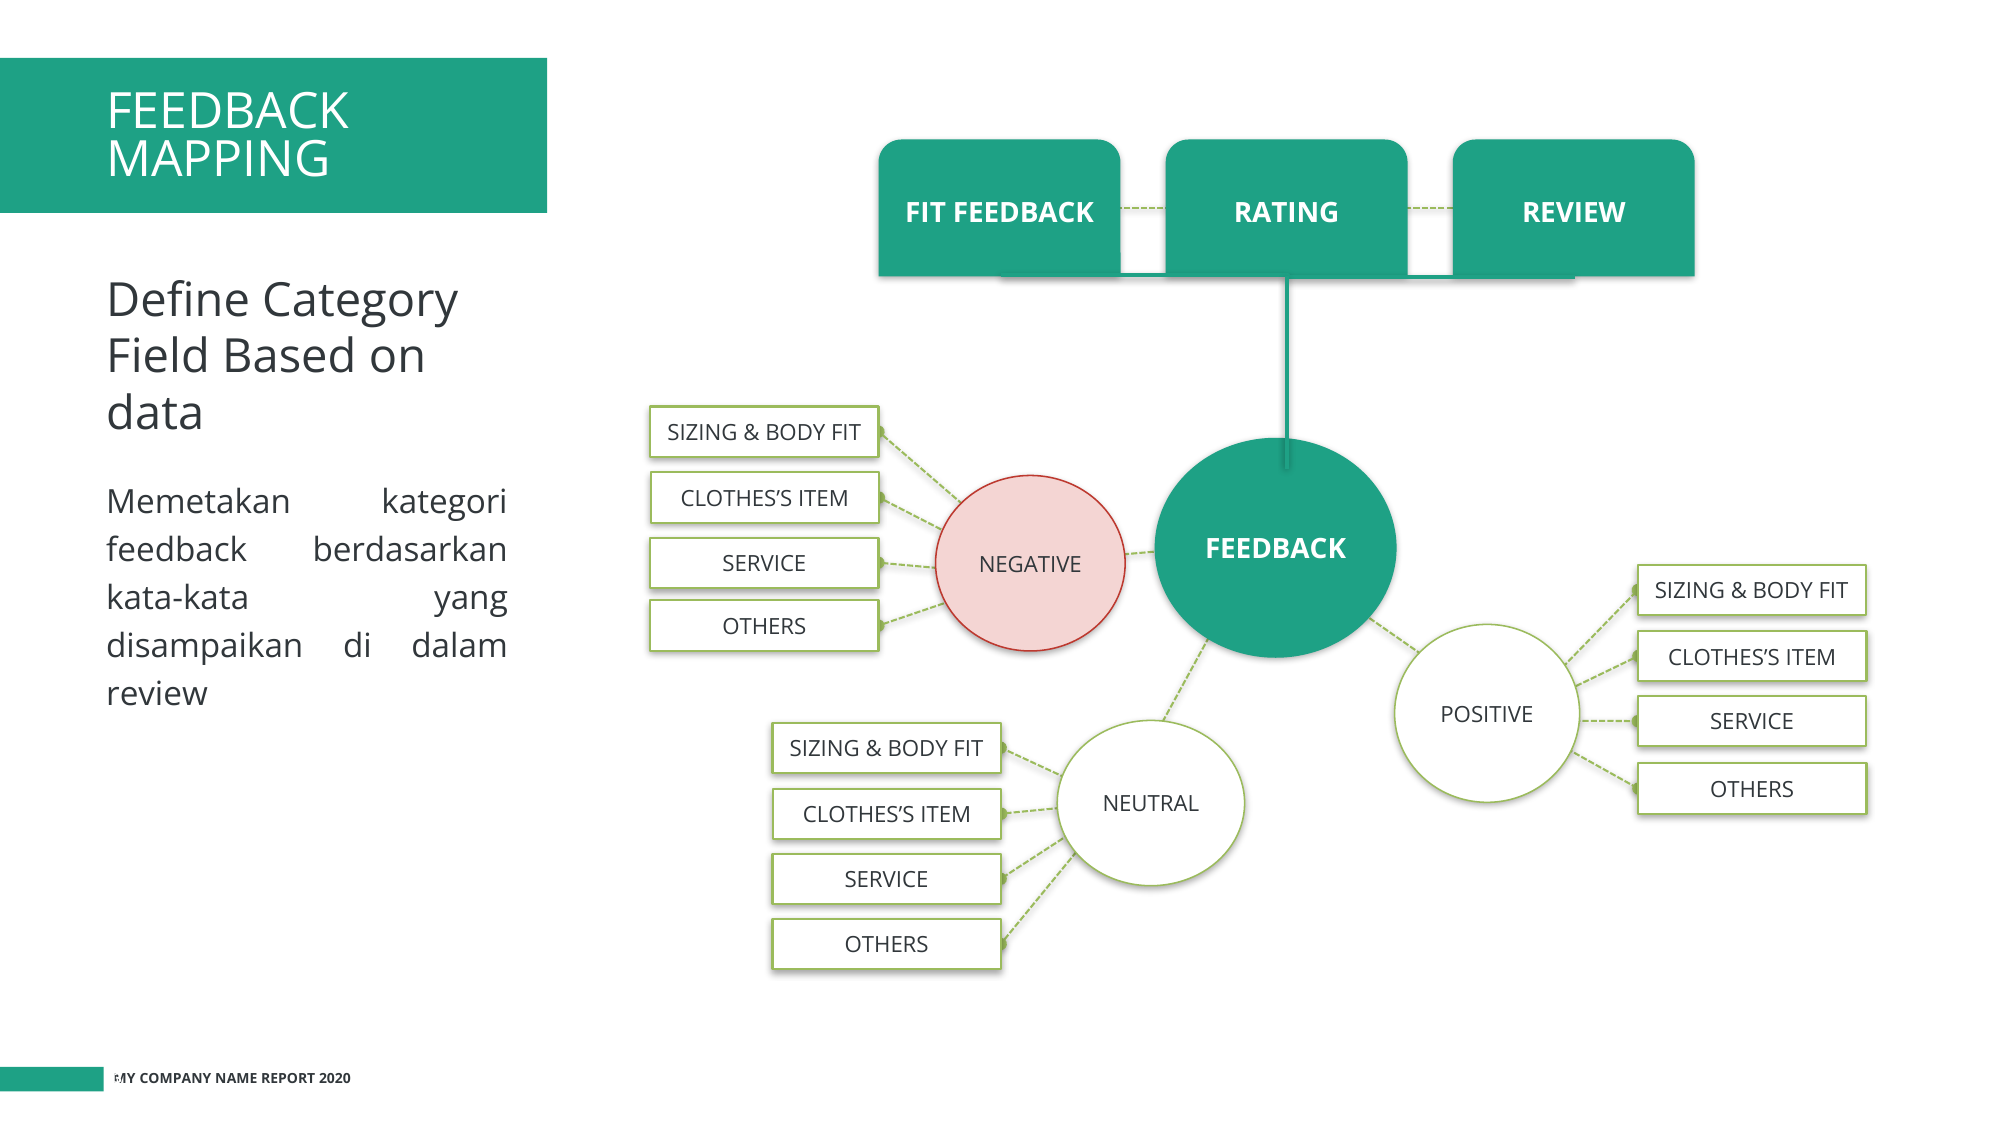

# FEEDBACK MAPPING
FIT FEEDBACK
RATING
REVIEW
SIZING & BODY FIT
FEEDBACK
CLOTHES’S ITEM
NEGATIVE
SERVICE
SIZING & BODY FIT
OTHERS
POSITIVE
CLOTHES’S ITEM
SERVICE
NEUTRAL
SIZING & BODY FIT
OTHERS
CLOTHES’S ITEM
SERVICE
OTHERS
Define Category Field Based on data

Memetakan kategori feedback berdasarkan kata-kata yang disampaikan di dalam review